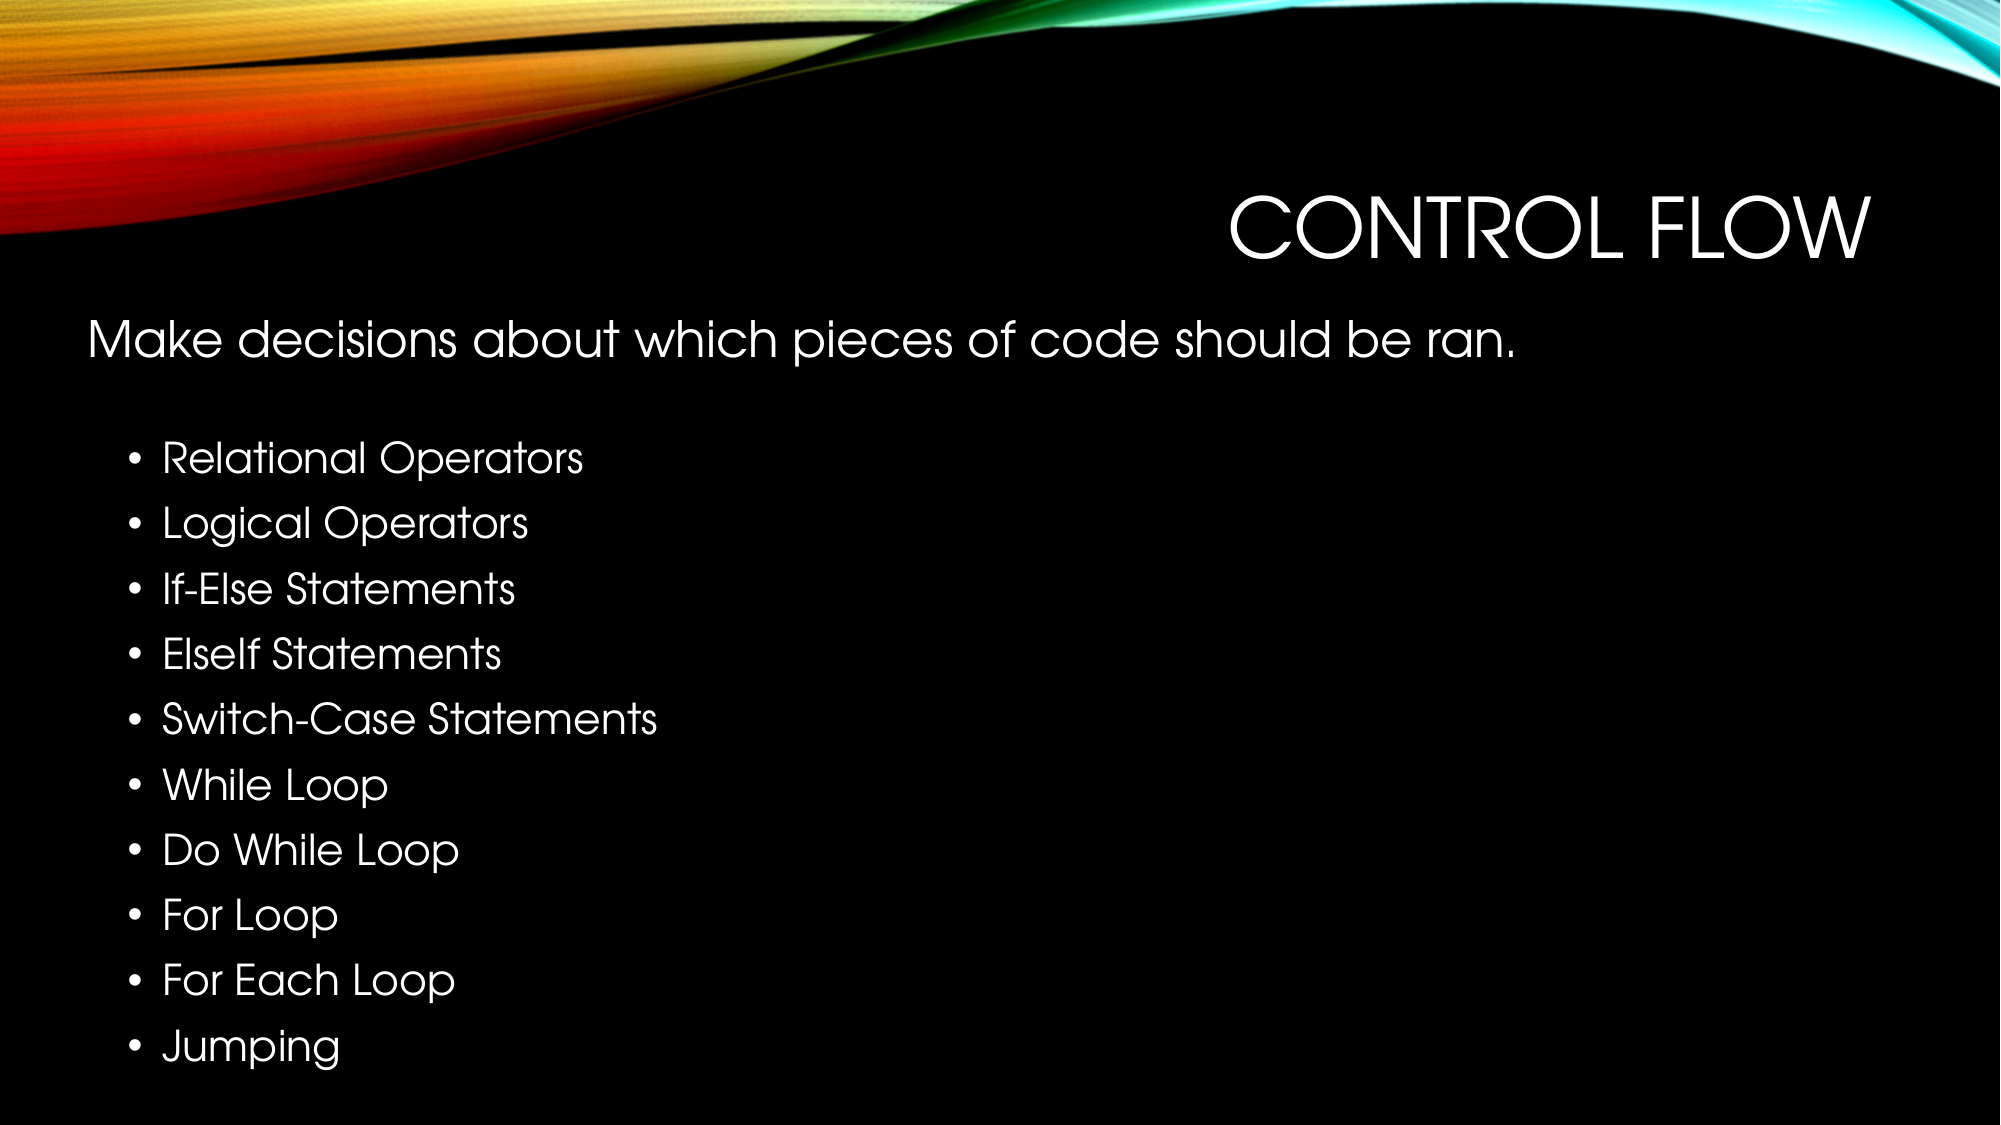

# Control Flow
Make decisions about which pieces of code should be ran.
Relational Operators
Logical Operators
If-Else Statements
ElseIf Statements
Switch-Case Statements
While Loop
Do While Loop
For Loop
For Each Loop
Jumping